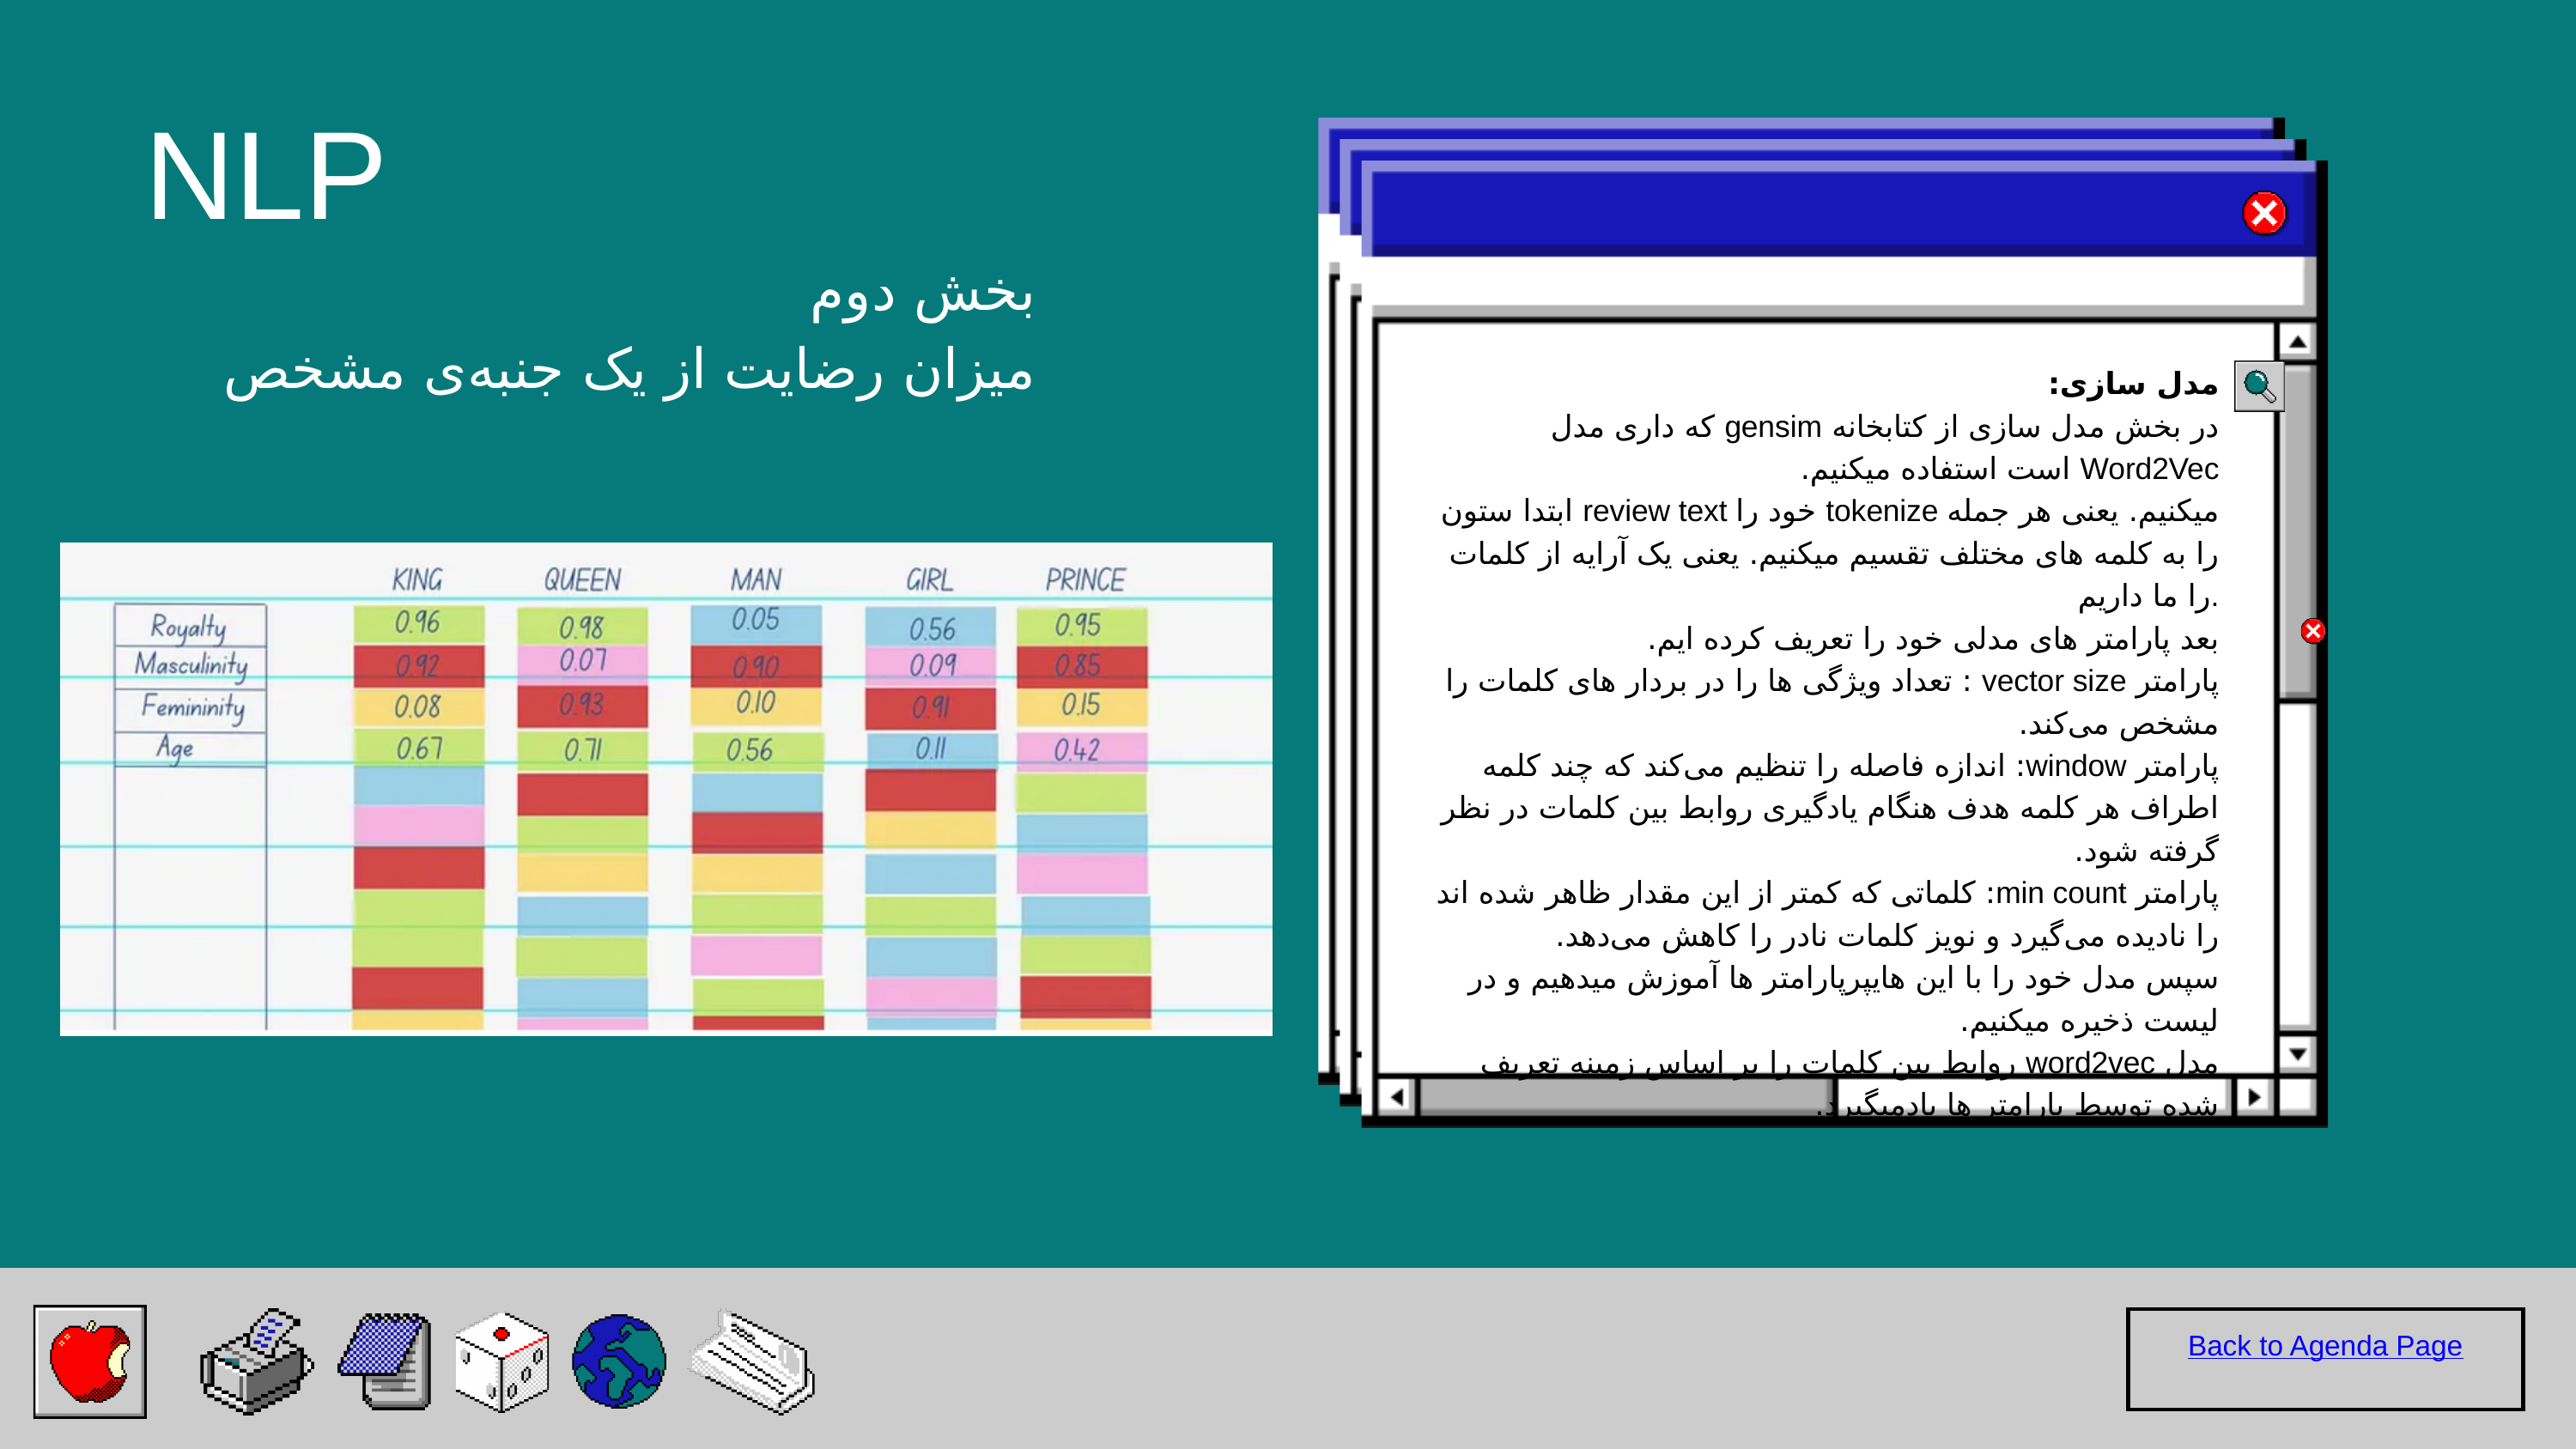

NLP
بخش دوم
میزان رضایت از یک جنبه‌ی مشخص

مدل سازی:
در بخش مدل سازی از کتابخانه gensim که داری مدل Word2Vec است استفاده میکنیم.
ابتدا ستون review text خود را tokenize میکنیم. یعنی هر جمله را به کلمه های مختلف تقسیم میکنیم. یعنی یک آرایه از کلمات را ما داریم.
بعد پارامتر های مدلی خود را تعریف کرده ایم.
پارامتر vector size : تعداد ویژگی ها را در بردار های کلمات را مشخص می‌کند.
پارامتر window: اندازه فاصله را تنظیم می‌کند که چند کلمه اطراف هر کلمه هدف هنگام یادگیری روابط بین کلمات در نظر گرفته شود.
پارامتر min count: کلماتی که کمتر از این مقدار ظاهر شده اند را نادیده می‌گیرد و نویز کلمات نادر را کاهش می‌دهد.
سپس مدل خود را با این هایپرپارامتر ها آموزش میدهیم و در لیست ذخیره میکنیم.
مدل word2vec روابط بین کلمات را بر اساس زمینه تعریف شده توسط پارامتر ها یادمیگیرد.

Back to Agenda Page